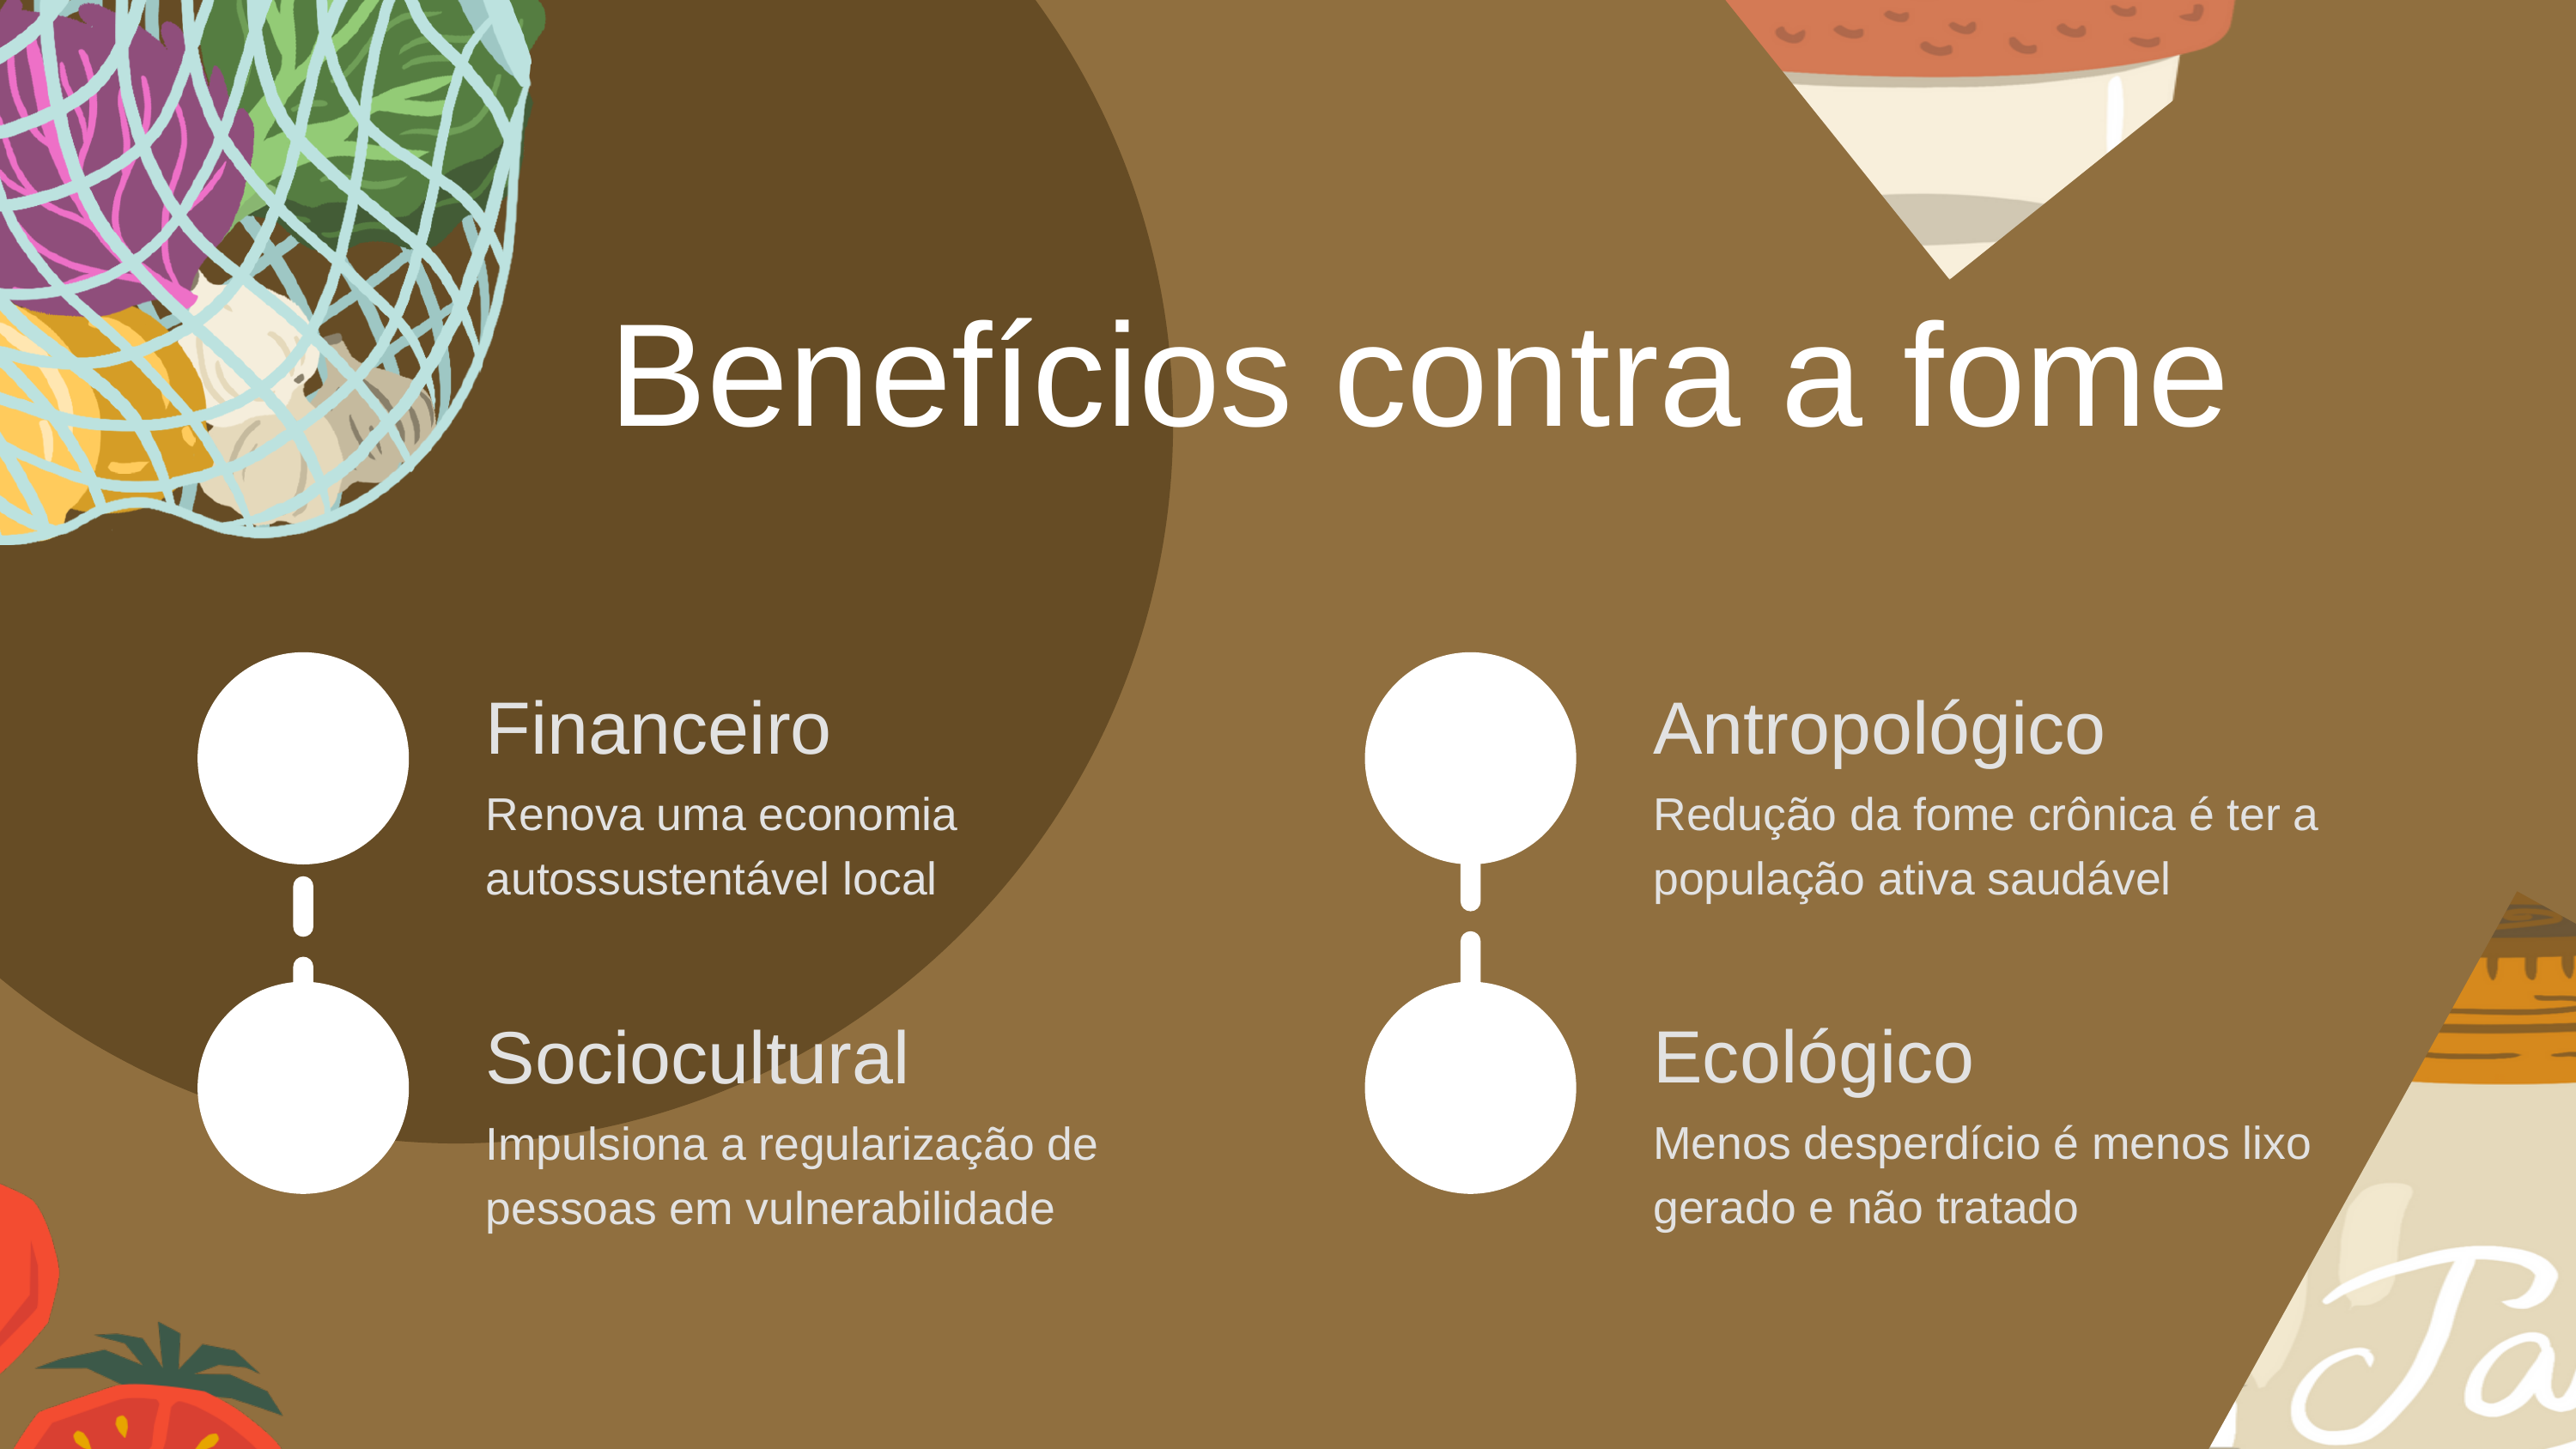

Benefícios contra a fome

Financeiro
Antropológico
Renova uma economia autossustentável local
Redução da fome crônica é ter a população ativa saudável

Ecológico
Sociocultural
Menos desperdício é menos lixo gerado e não tratado
Impulsiona a regularização de pessoas em vulnerabilidade